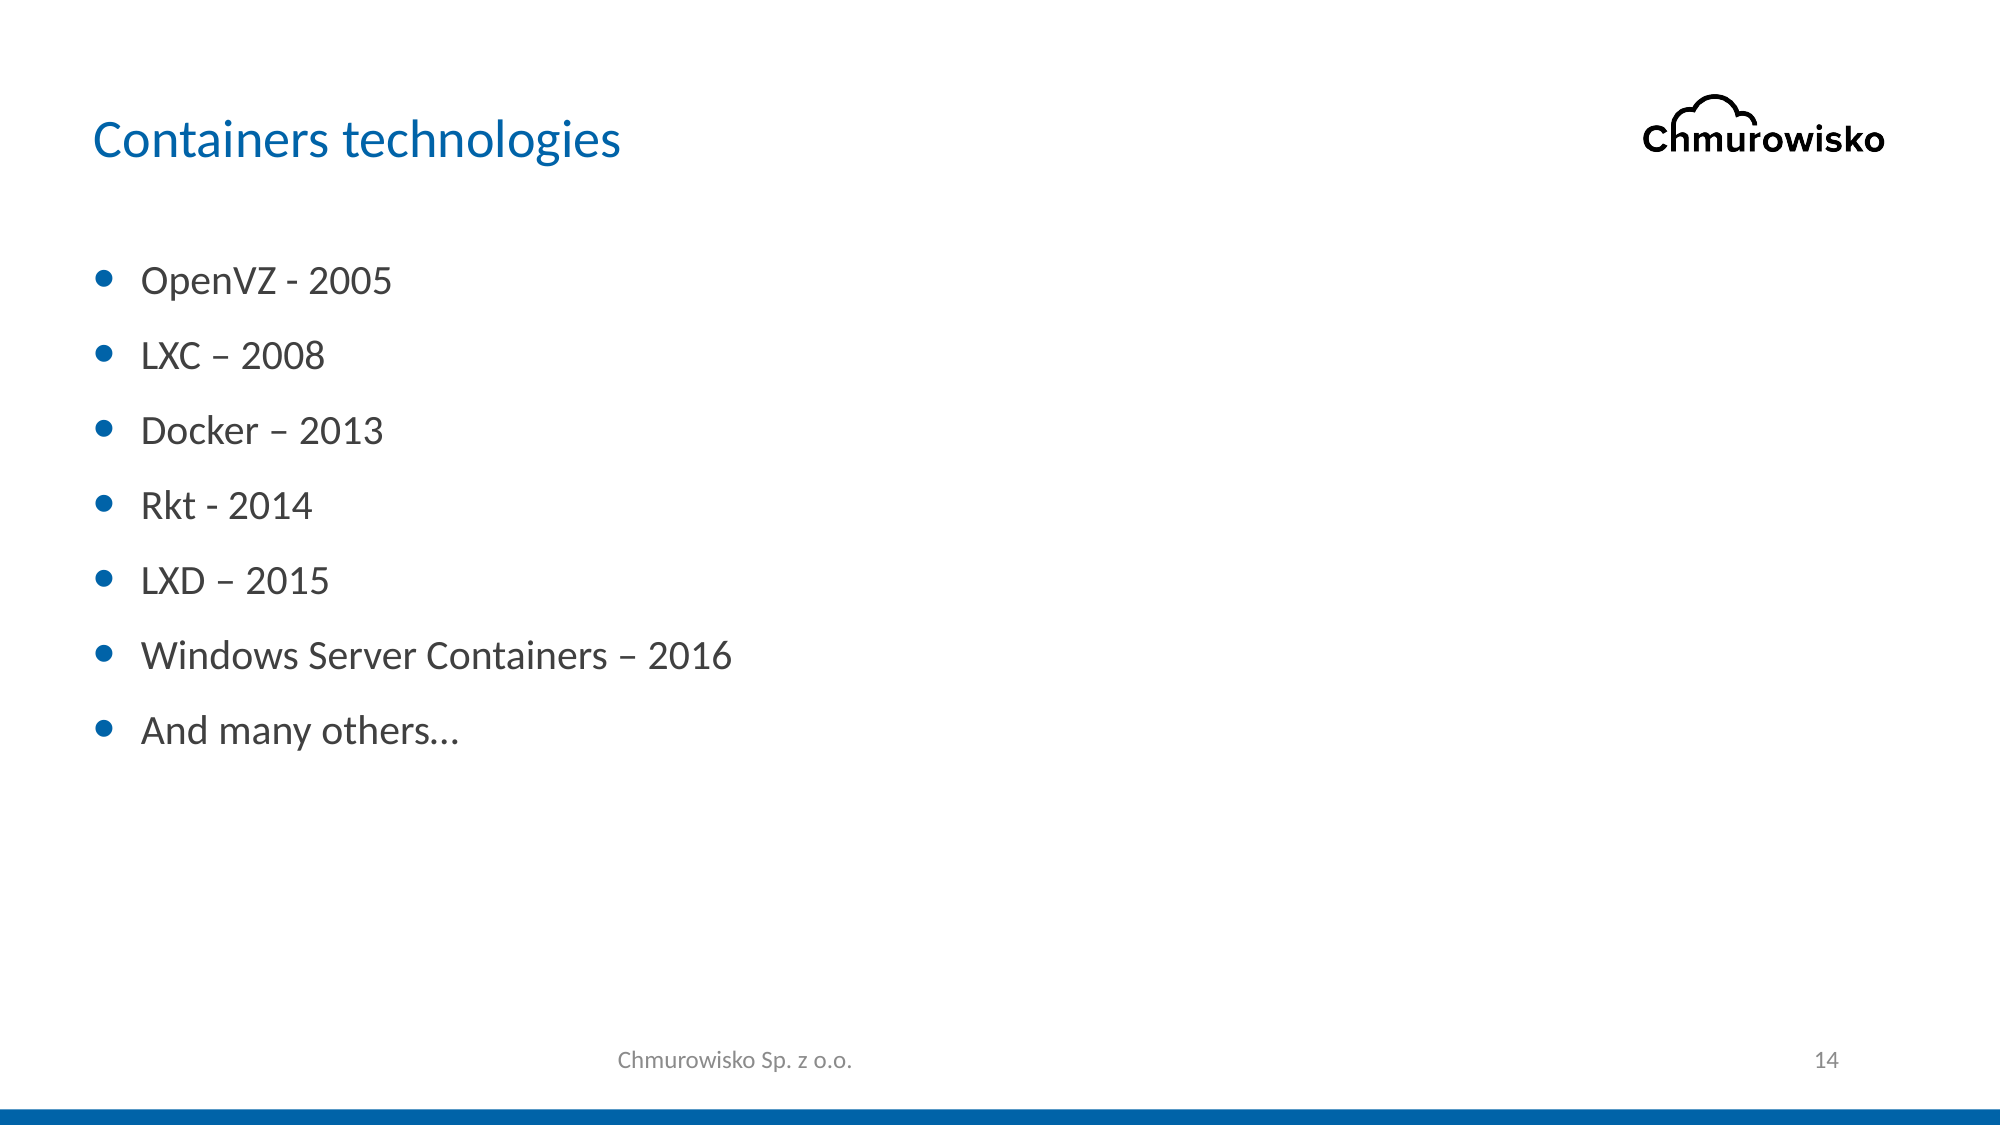

# Containers technologies
OpenVZ - 2005
LXC – 2008
Docker – 2013
Rkt - 2014
LXD – 2015
Windows Server Containers – 2016
And many others…

Chmurowisko Sp. z o.o.

14